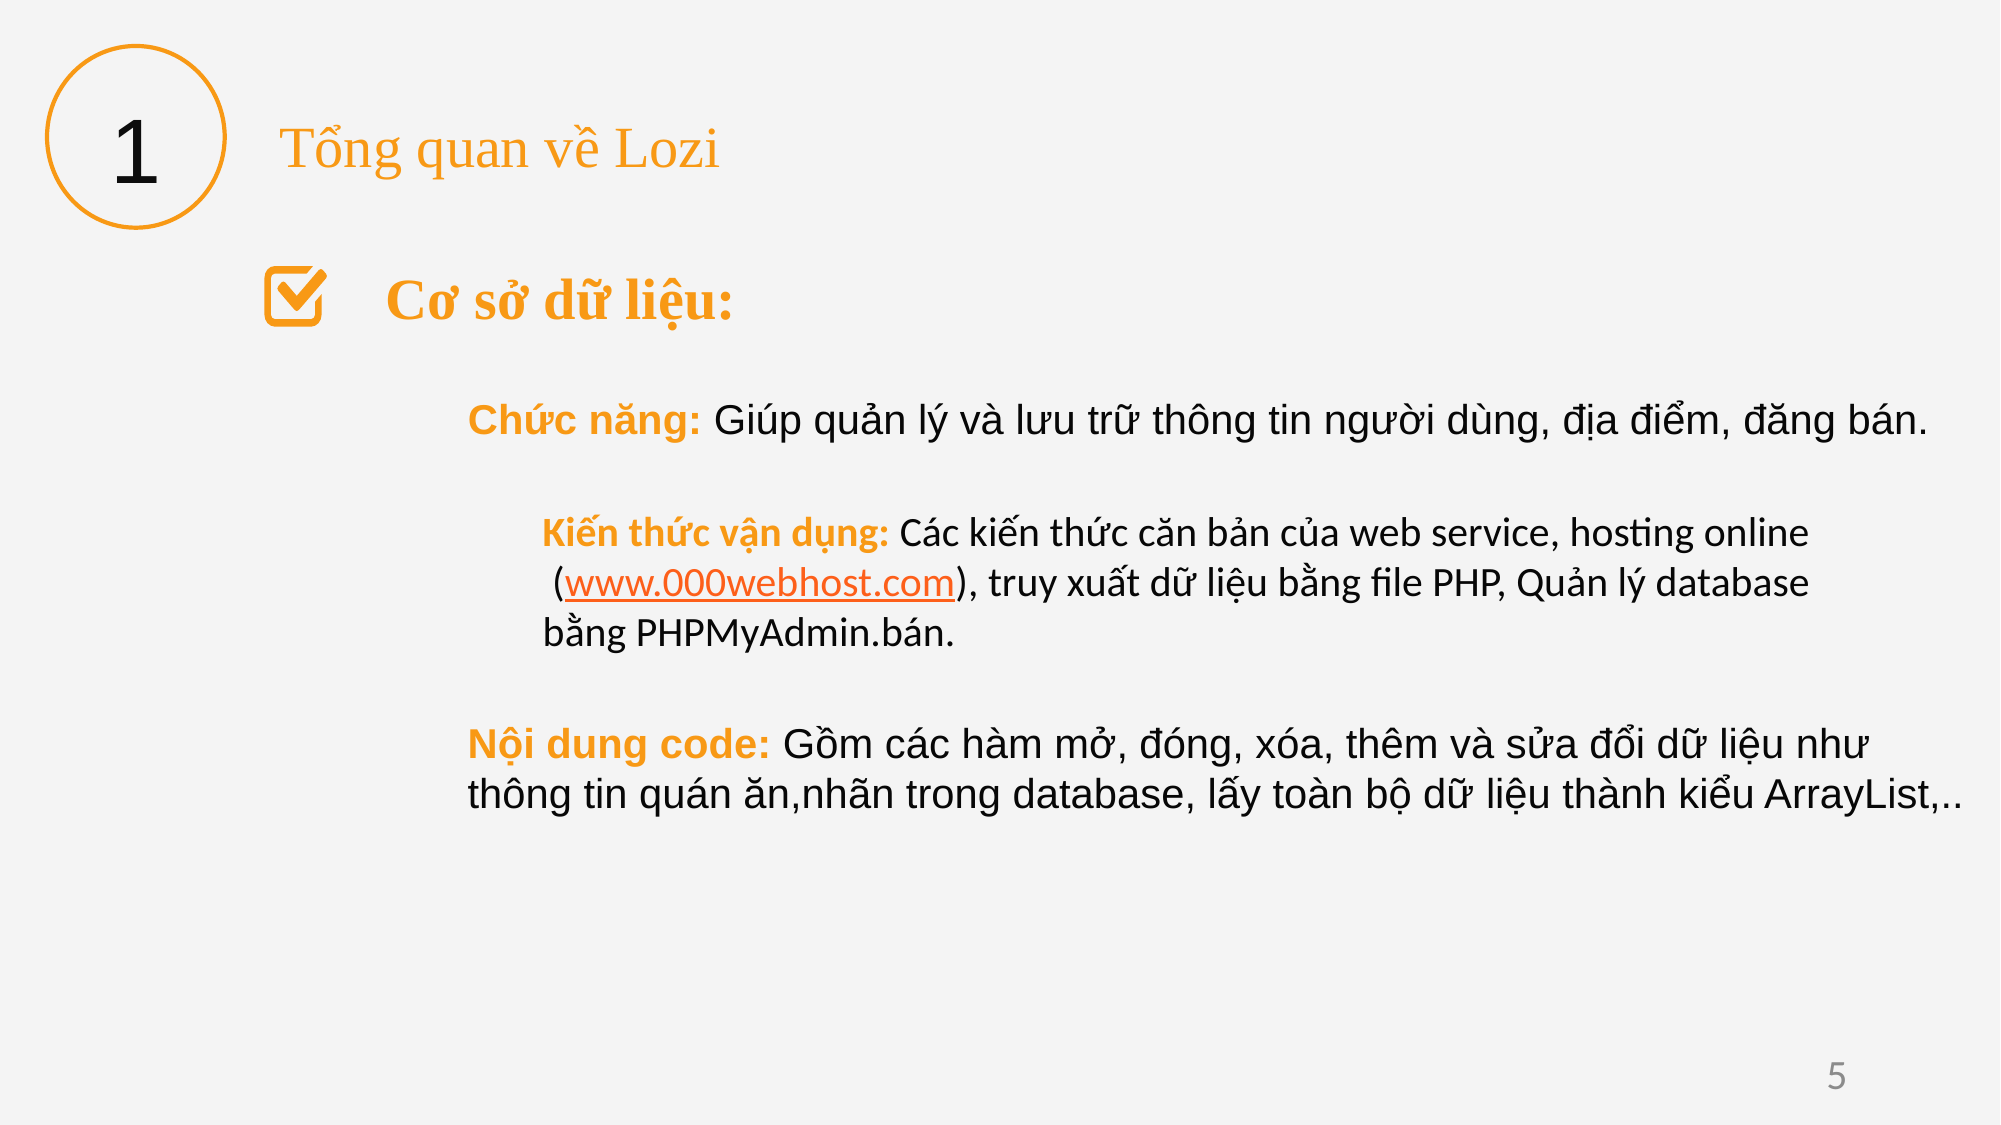

1

Tổng quan về Lozi
Cơ sở dữ liệu:

Chức năng: Giúp quản lý và lưu trữ thông tin người dùng, địa điểm, đăng bán.
Kiến thức vận dụng: Các kiến thức căn bản của web service, hosting online
 (www.000webhost.com), truy xuất dữ liệu bằng file PHP, Quản lý database
bằng PHPMyAdmin.bán.
Nội dung code: Gồm các hàm mở, đóng, xóa, thêm và sửa đổi dữ liệu như
thông tin quán ăn,nhãn trong database, lấy toàn bộ dữ liệu thành kiểu ArrayList,..
5